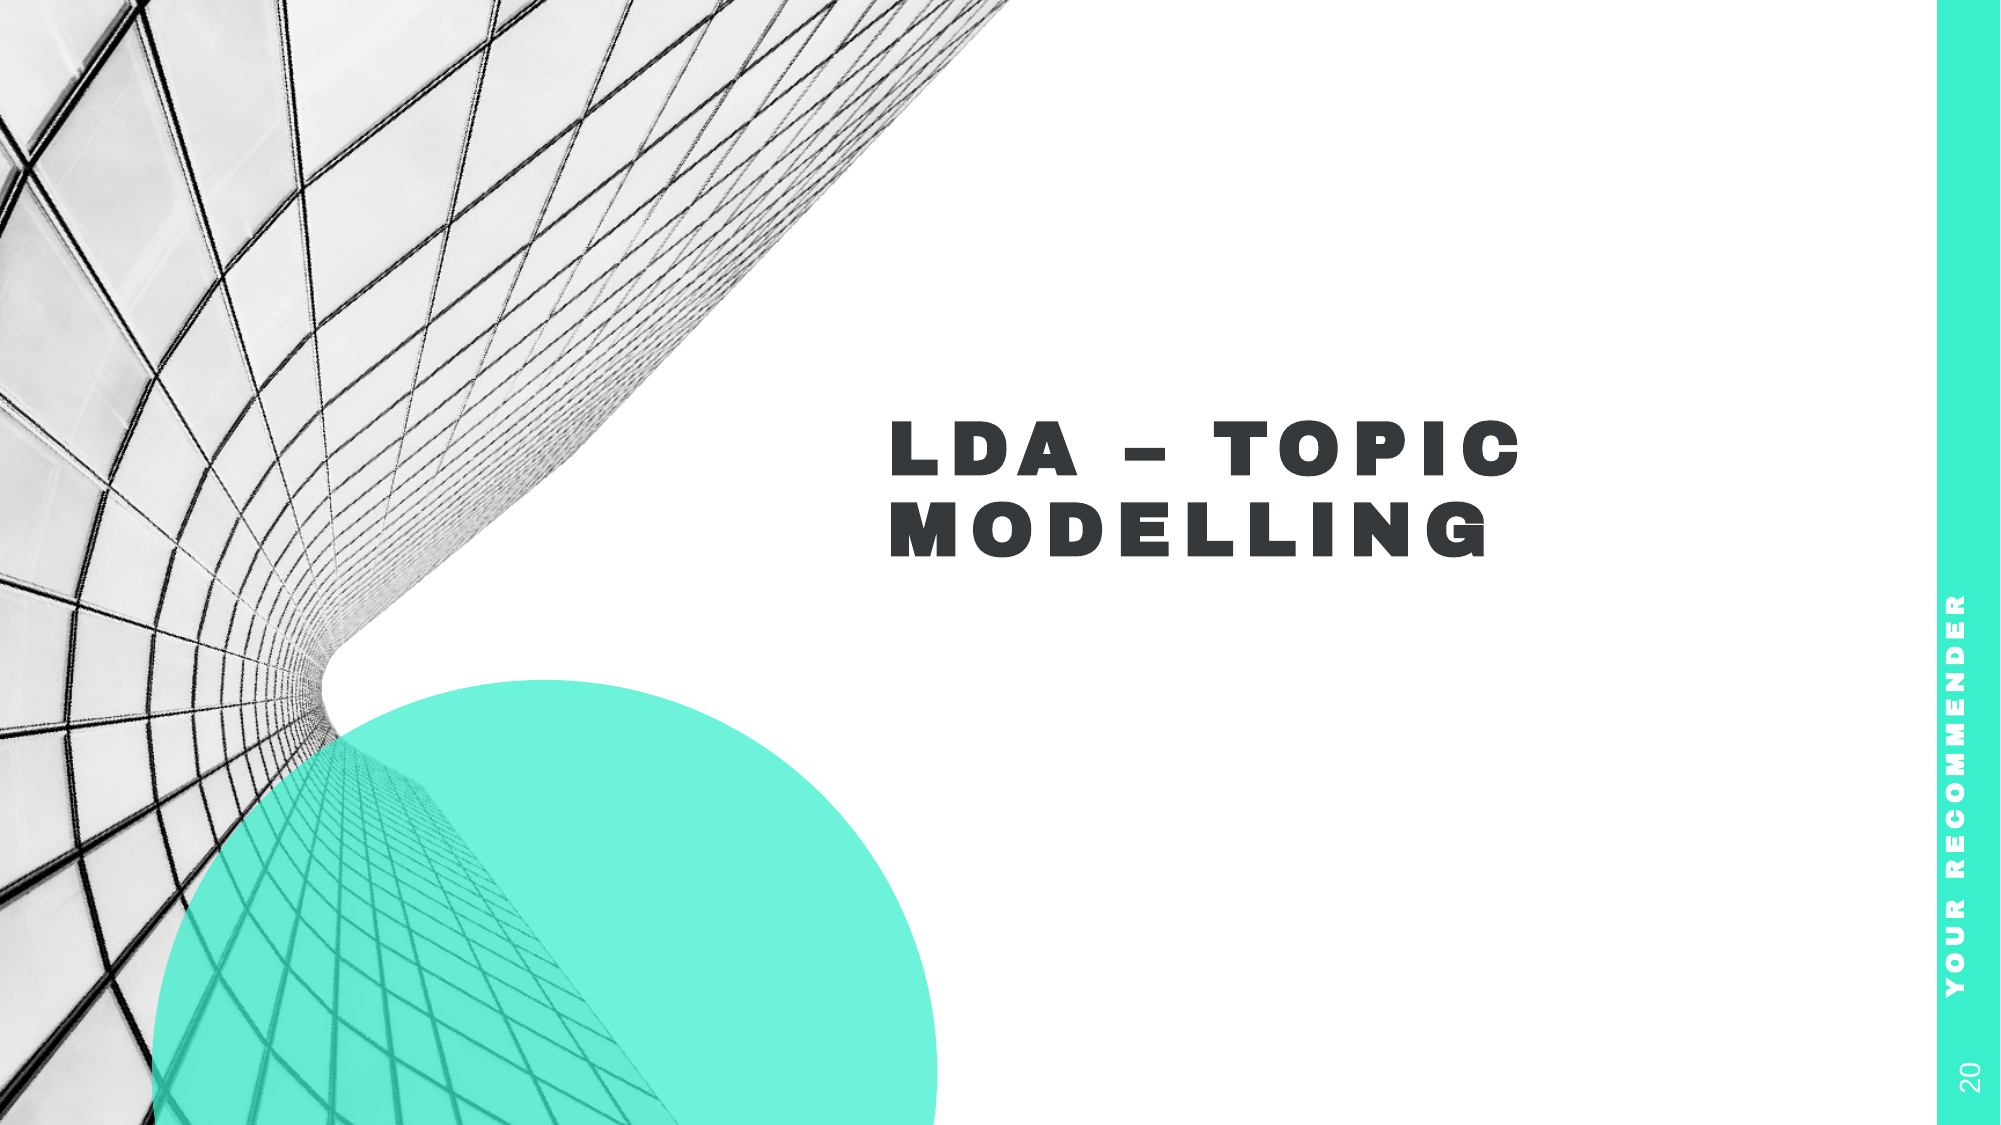

# LDA – Topic modelling
your recommender

20